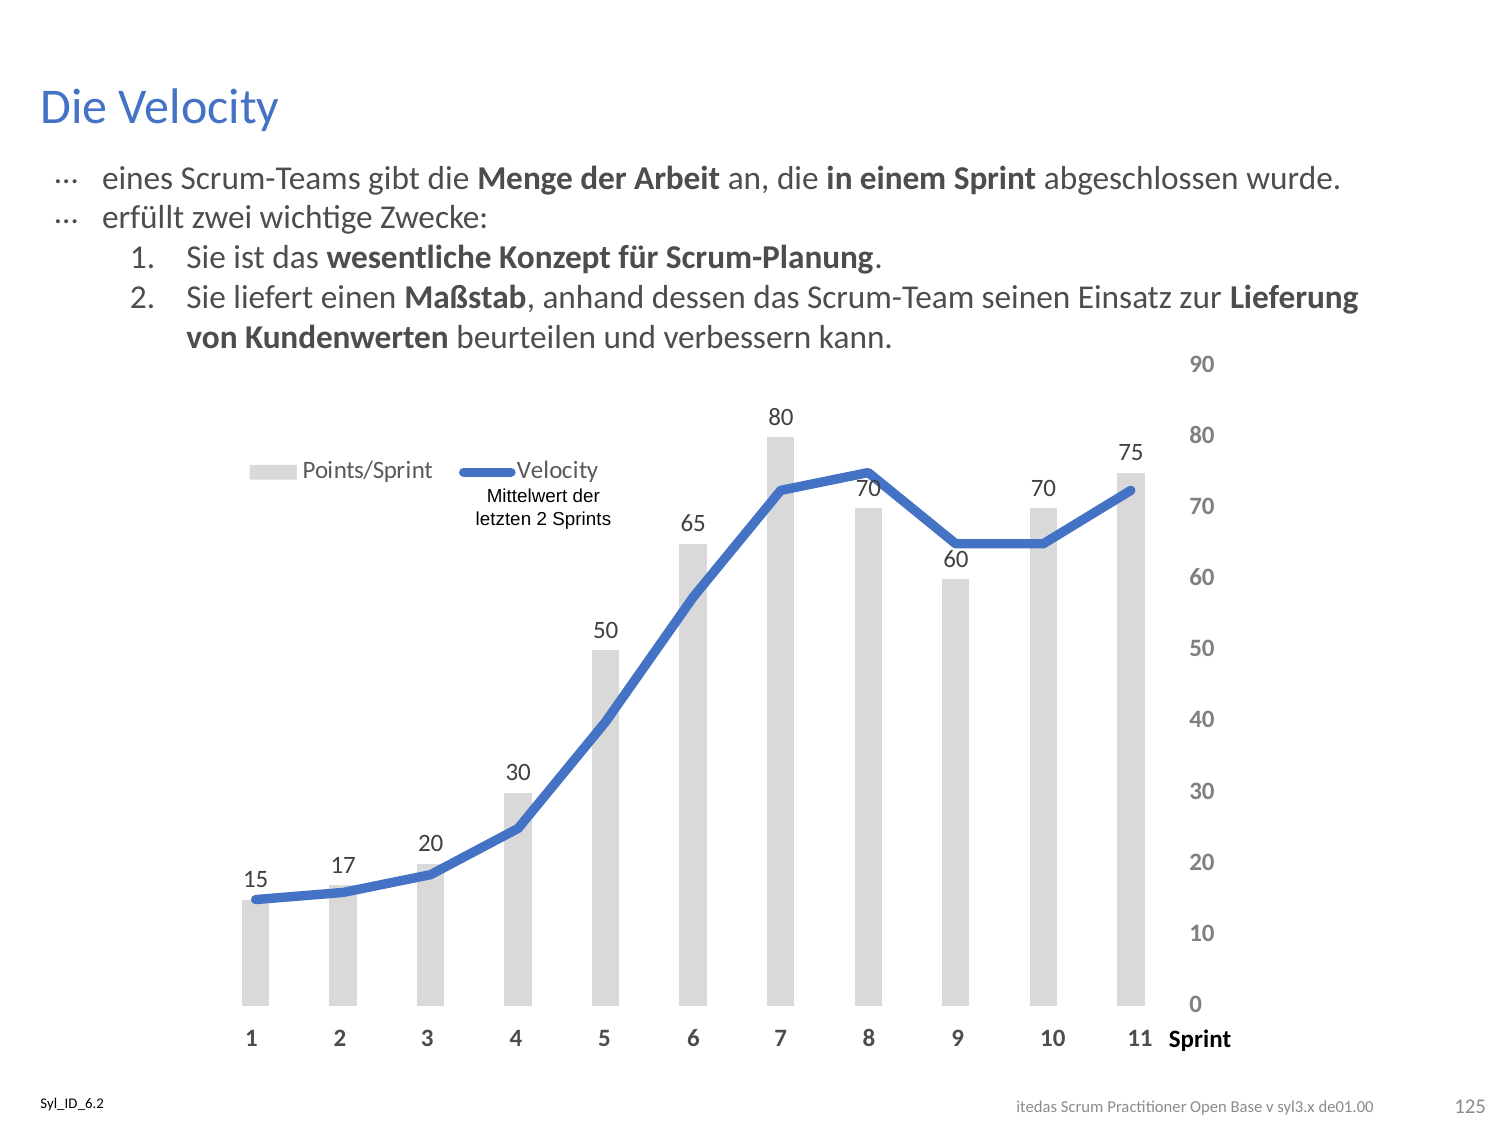

# Die Velocity
eines Scrum-Teams gibt die Menge der Arbeit an, die in einem Sprint abgeschlossen wurde.
erfüllt zwei wichtige Zwecke:
Sie ist das wesentliche Konzept für Scrum-Planung.
Sie liefert einen Maßstab, anhand dessen das Scrum-Team seinen Einsatz zur Lieferung von Kundenwerten beurteilen und verbessern kann.

### Chart

| Category | Points/Sprint | Velocity |
|---|---|---|
| 1 | 15.0 | 15.0 |
| 2 | 17.0 | 16.0 |
| 3 | 20.0 | 18.5 |
| 4 | 30.0 | 25.0 |
| 5 | 50.0 | 40.0 |
| 6 | 65.0 | 57.5 |
| 7 | 80.0 | 72.5 |
| 8 | 70.0 | 75.0 |
| 9 | 60.0 | 65.0 |
| 10 | 70.0 | 65.0 |
| 11 | 75.0 | 72.5 |
Mittelwert der letzten 2 Sprints
1	2	3	4	5	6	7	8	9	10	11
Sprint
125
Syl_ID_6.2
itedas Scrum Practitioner Open Base v syl3.x de01.00